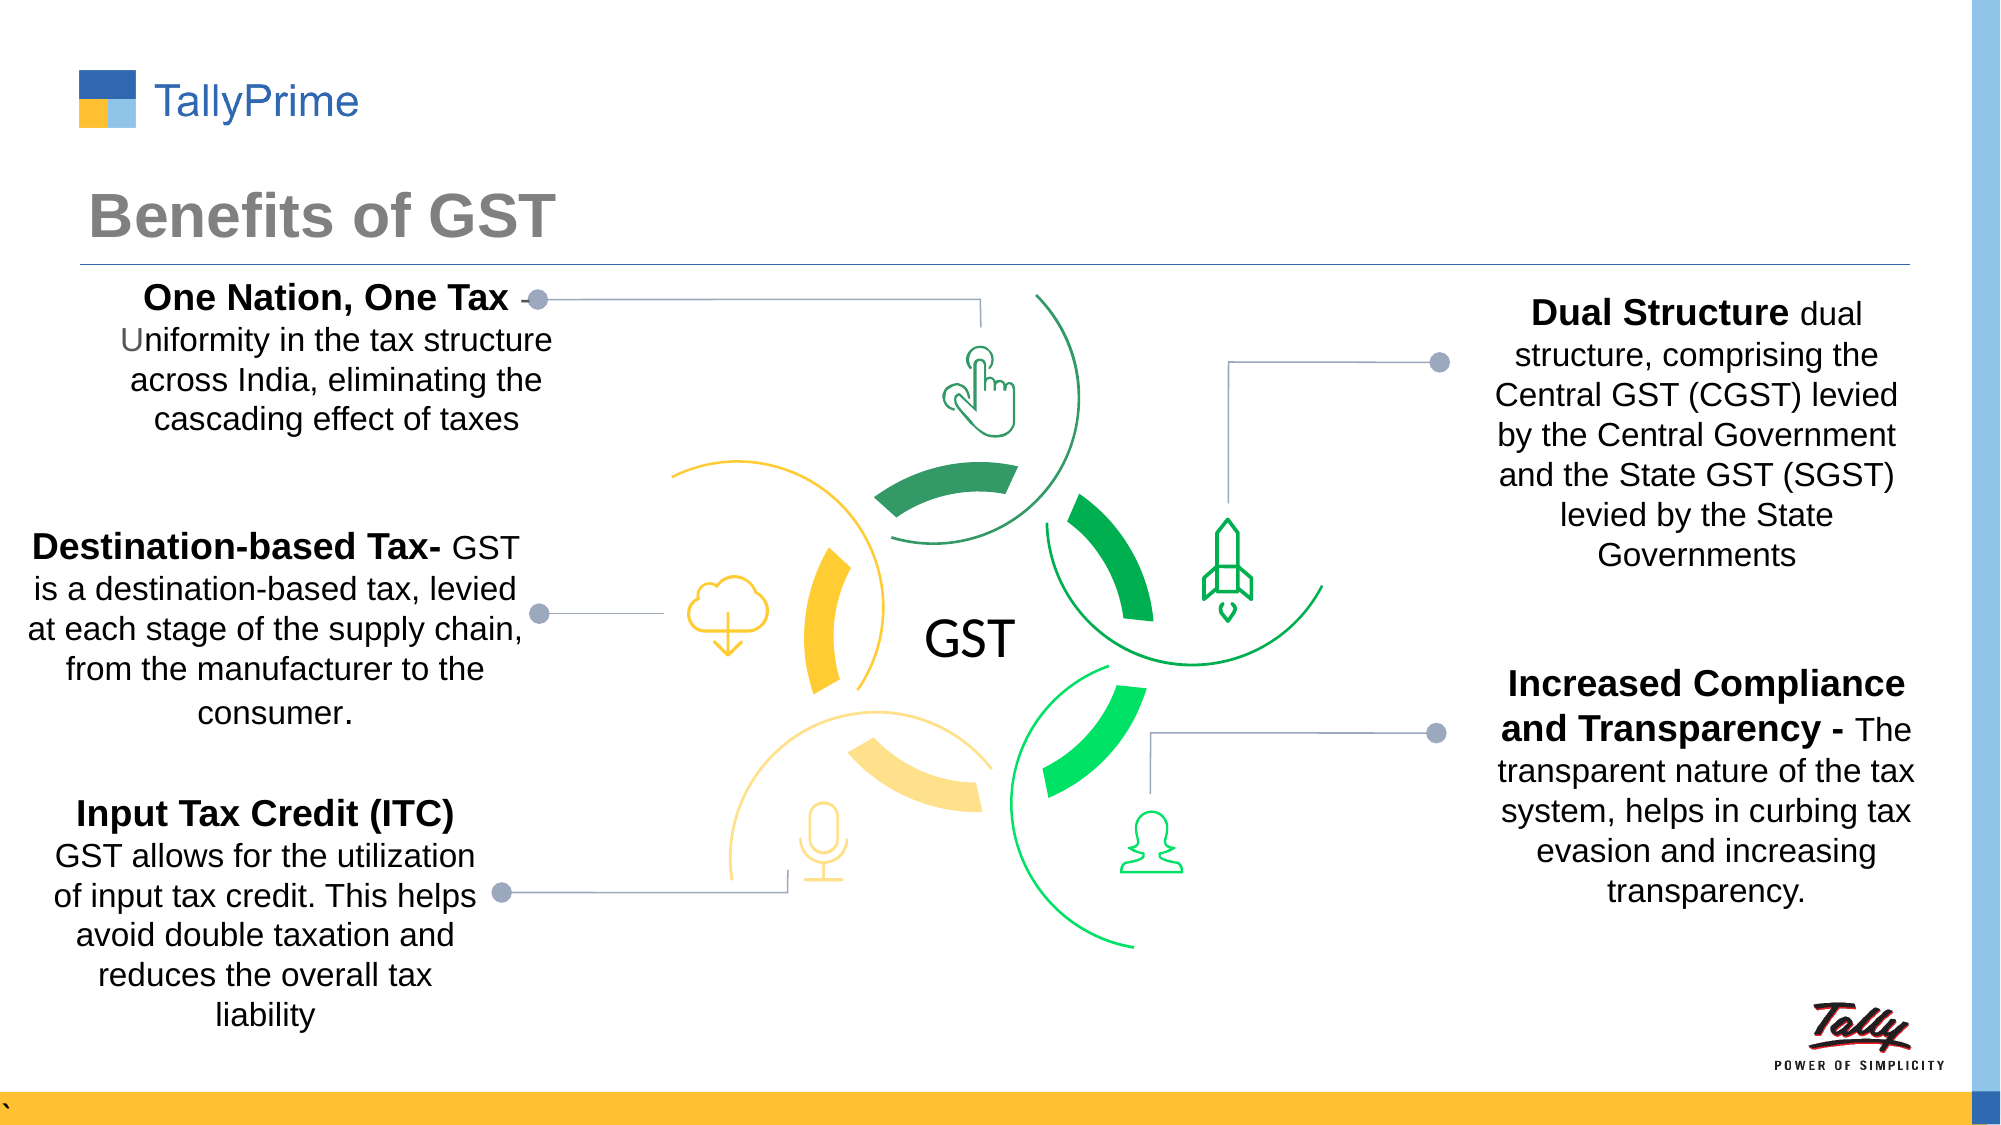

# Benefits of GST
One Nation, One Tax - Uniformity in the tax structure across India, eliminating the cascading effect of taxes
Dual Structure dual structure, comprising the Central GST (CGST) levied by the Central Government and the State GST (SGST) levied by the State Governments

Destination-based Tax- GST is a destination-based tax, levied at each stage of the supply chain, from the manufacturer to the consumer.

GST
Increased Compliance and Transparency - The transparent nature of the tax system, helps in curbing tax evasion and increasing transparency.

Input Tax Credit (ITC) GST allows for the utilization of input tax credit. This helps avoid double taxation and reduces the overall tax liability